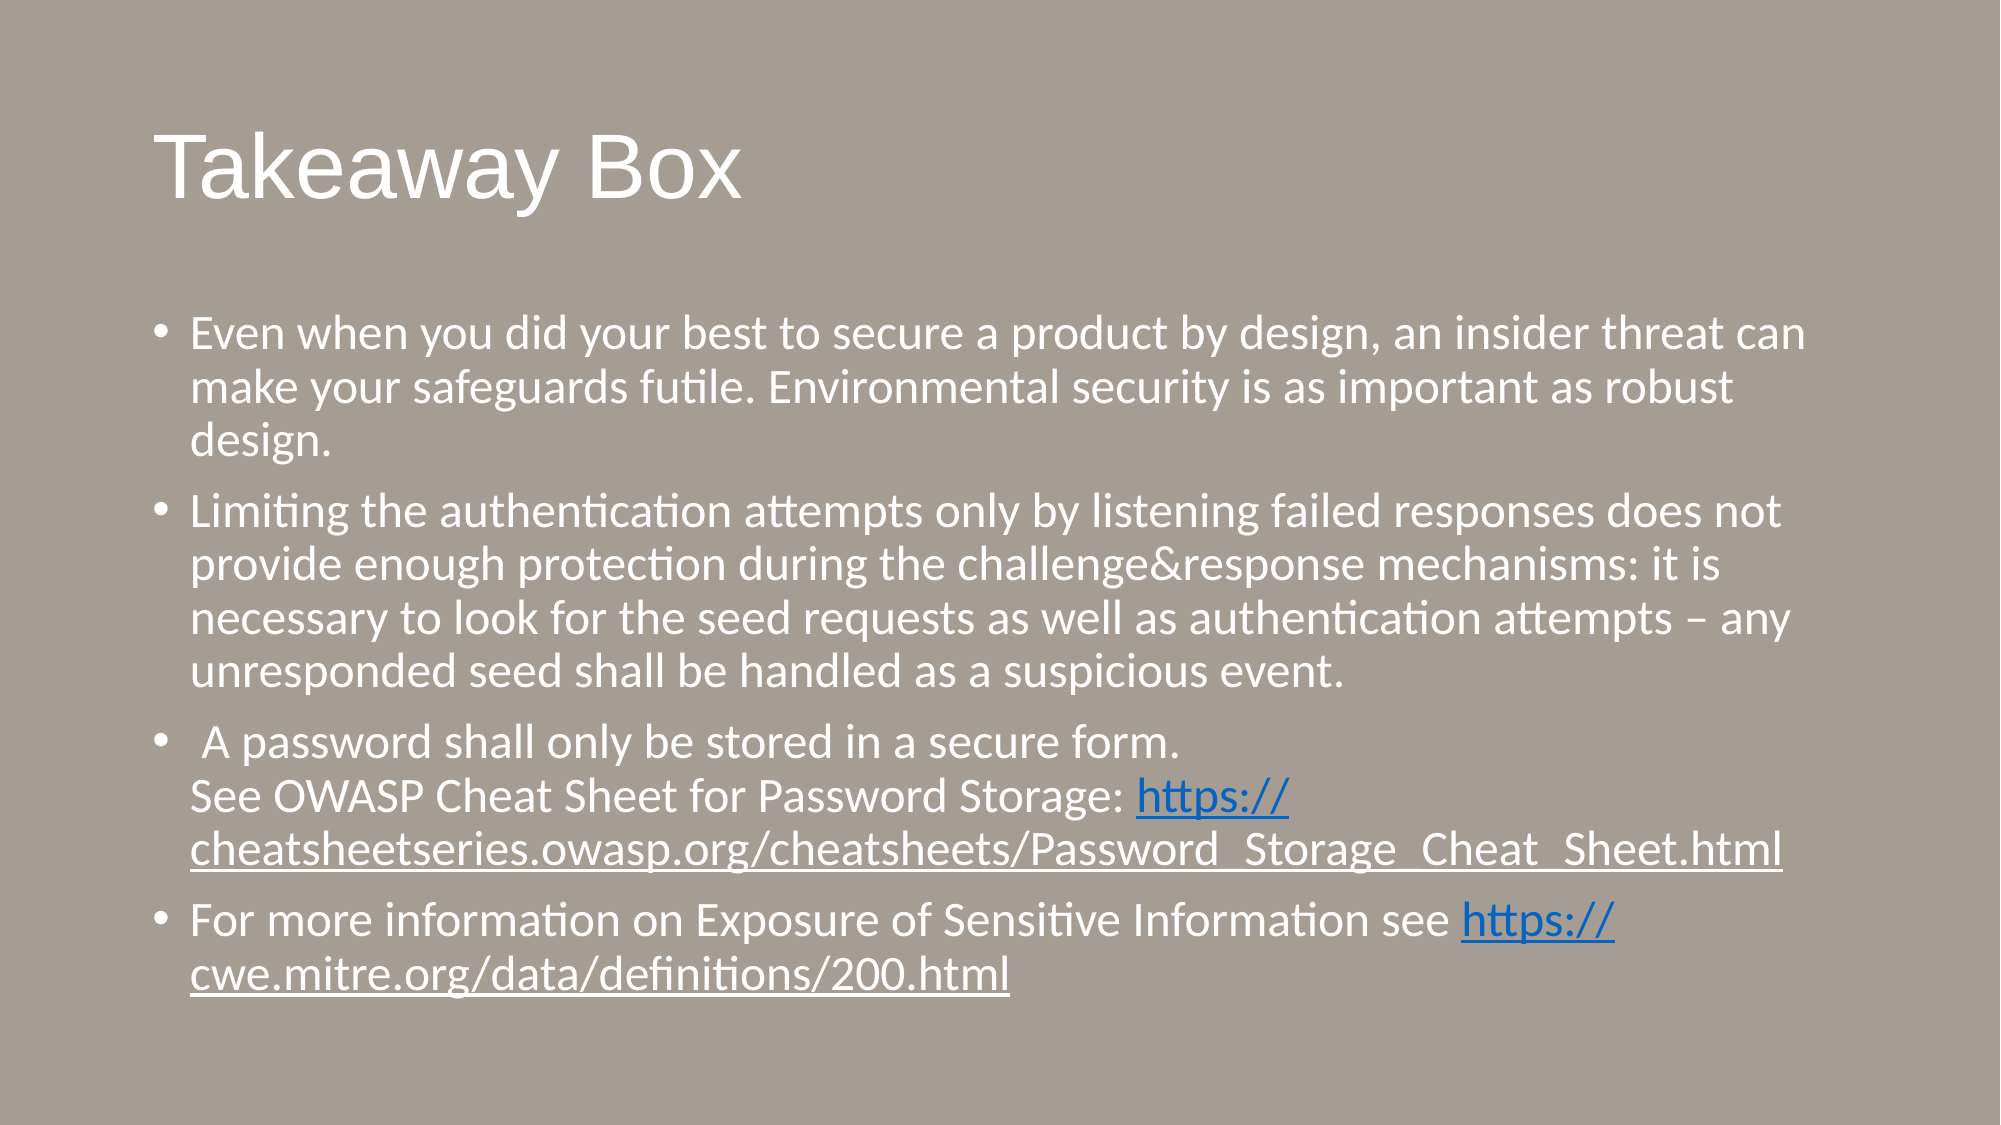

# Takeaway Box
Even when you did your best to secure a product by design, an insider threat can make your safeguards futile. Environmental security is as important as robust design.
Limiting the authentication attempts only by listening failed responses does not provide enough protection during the challenge&response mechanisms: it is necessary to look for the seed requests as well as authentication attempts – any unresponded seed shall be handled as a suspicious event.
 A password shall only be stored in a secure form.
See OWASP Cheat Sheet for Password Storage: https://cheatsheetseries.owasp.org/cheatsheets/Password_Storage_Cheat_Sheet.html
For more information on Exposure of Sensitive Information see https://cwe.mitre.org/data/definitions/200.html